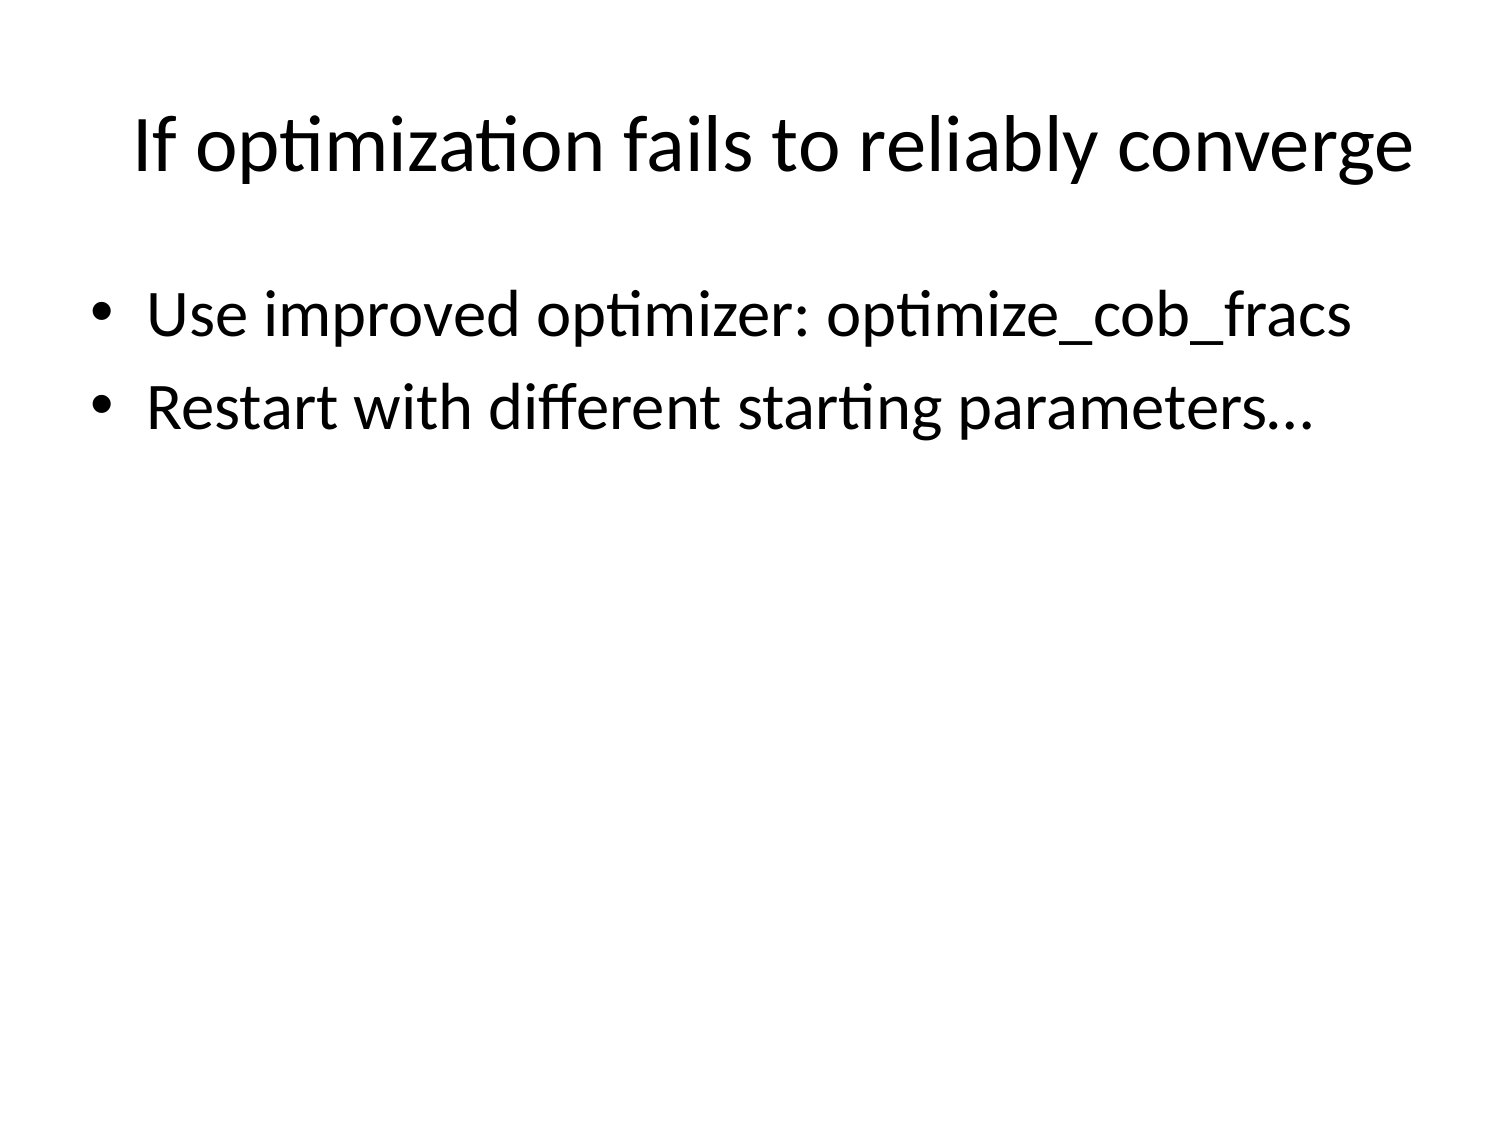

# If optimization fails to reliably converge
Use improved optimizer: optimize_cob_fracs
Restart with different starting parameters…